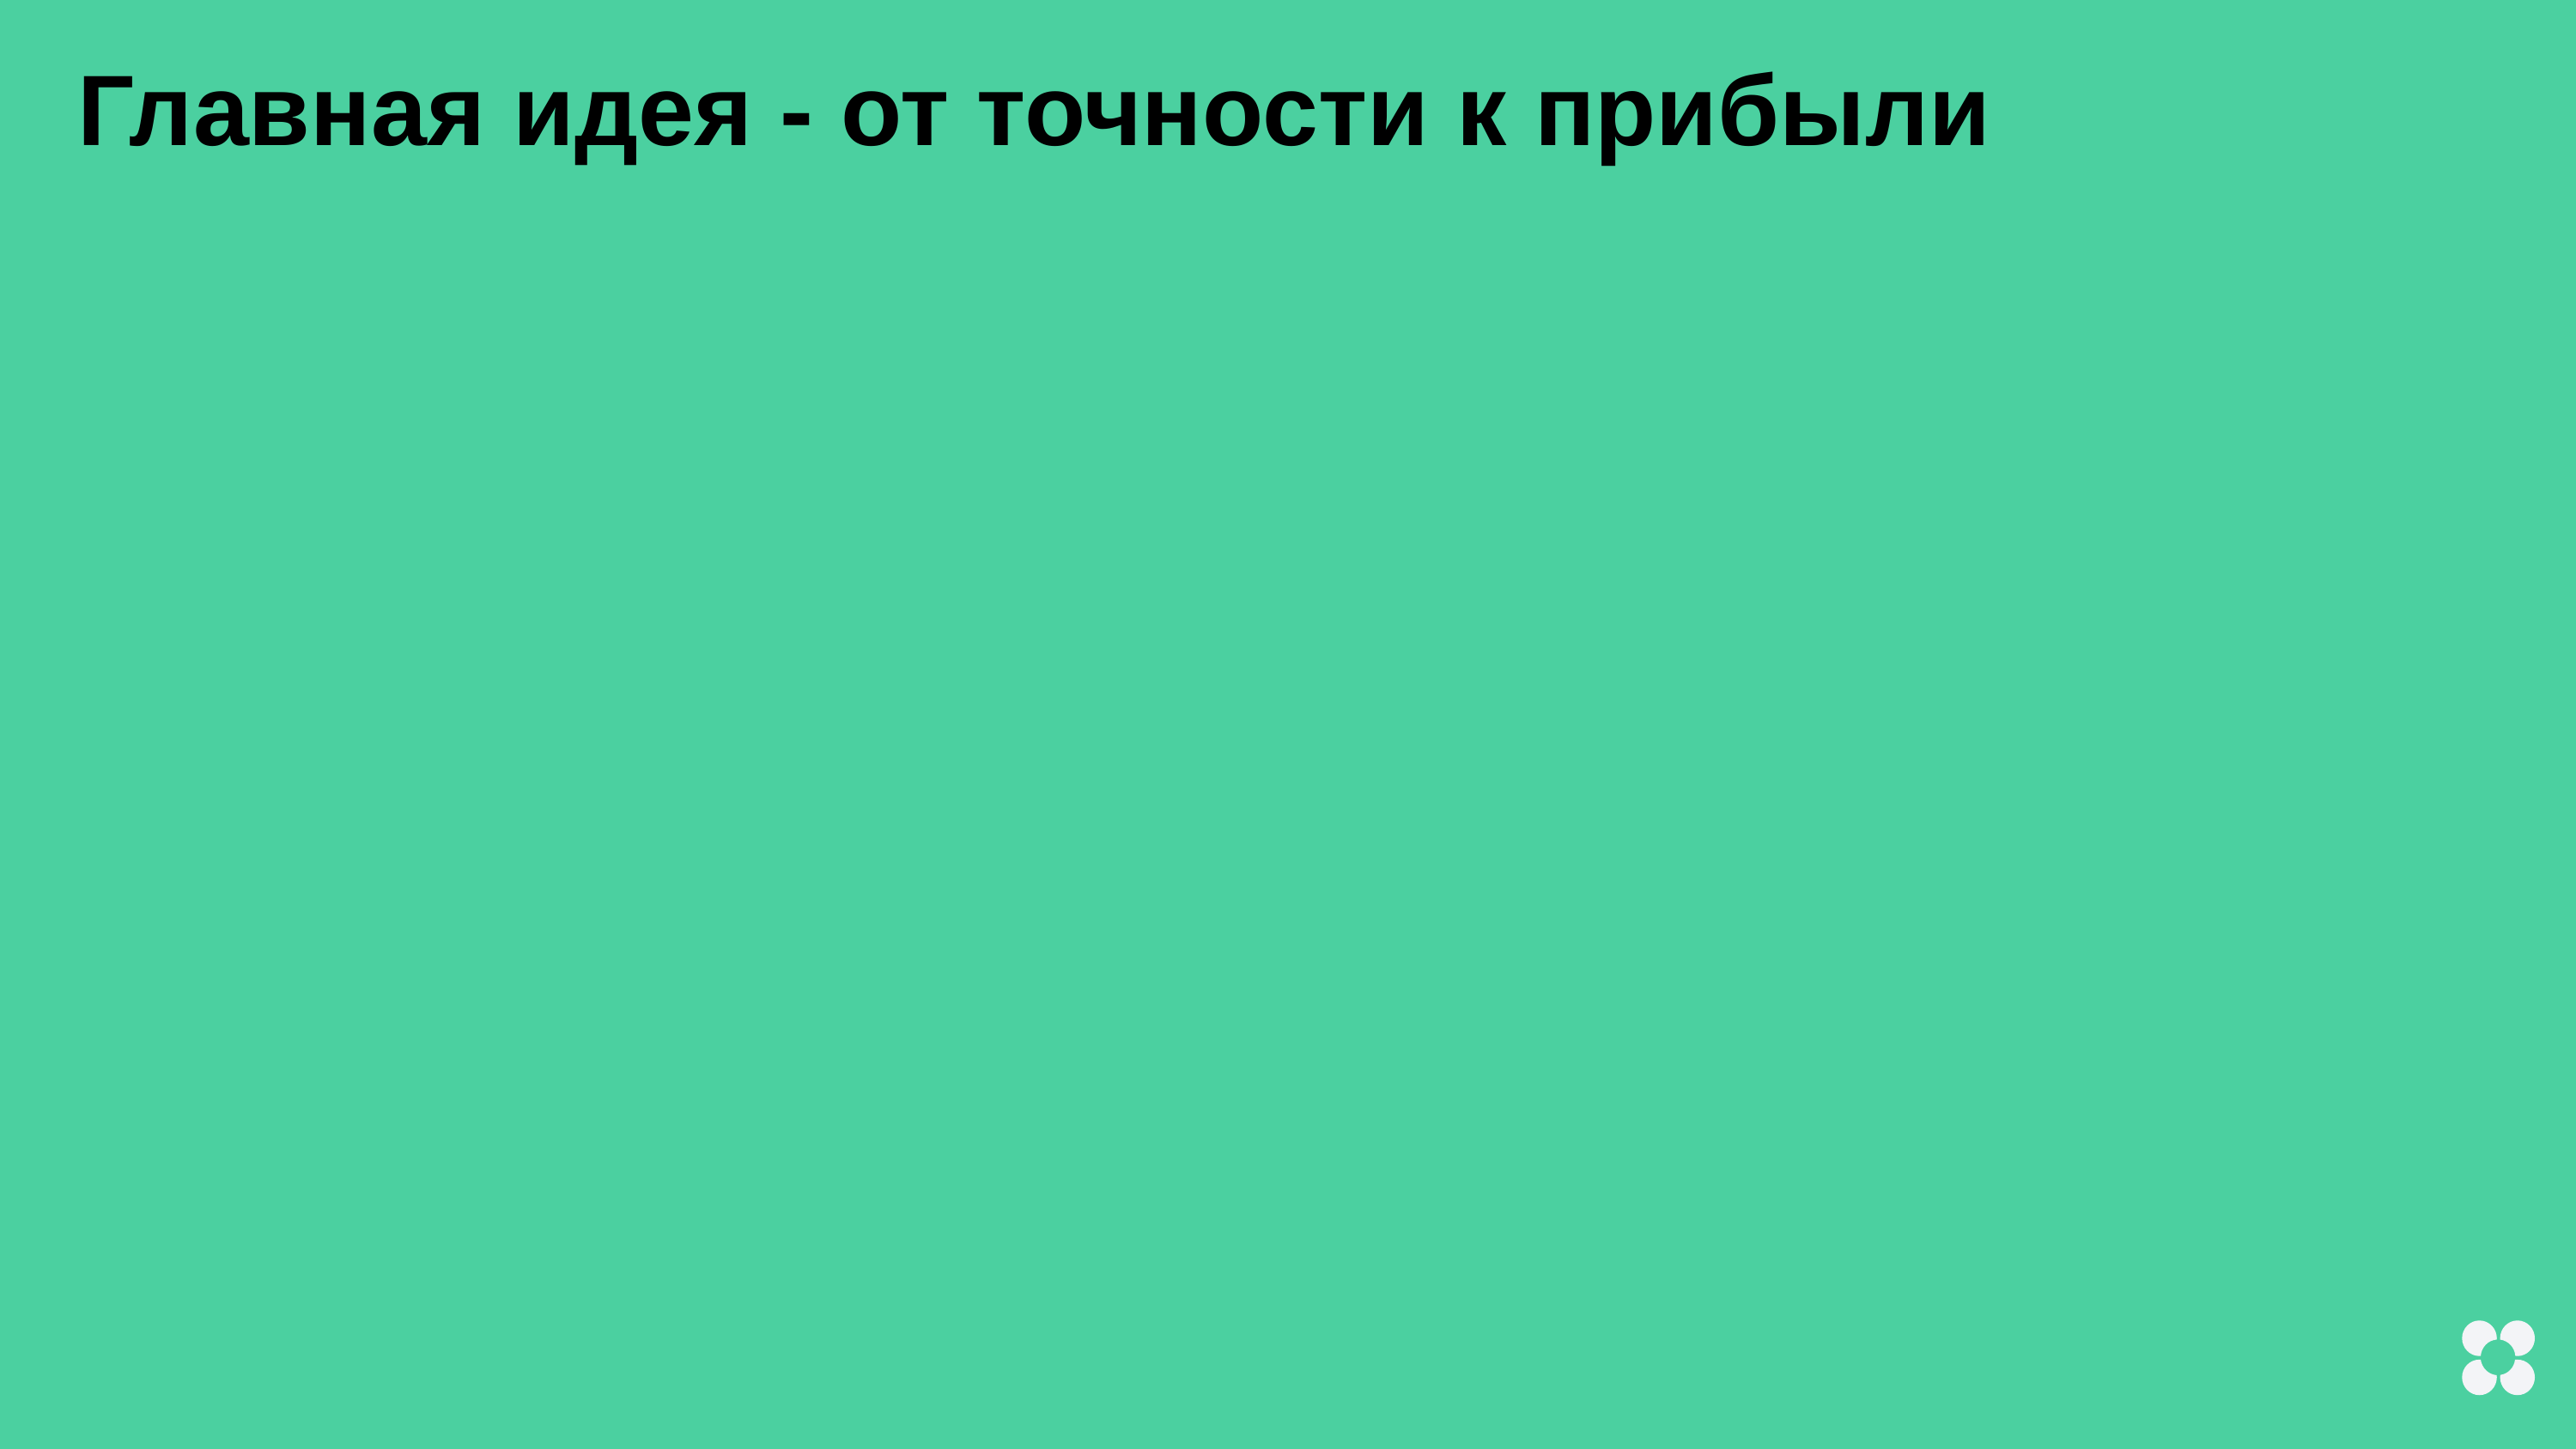

Главная идея - от точности к прибыли